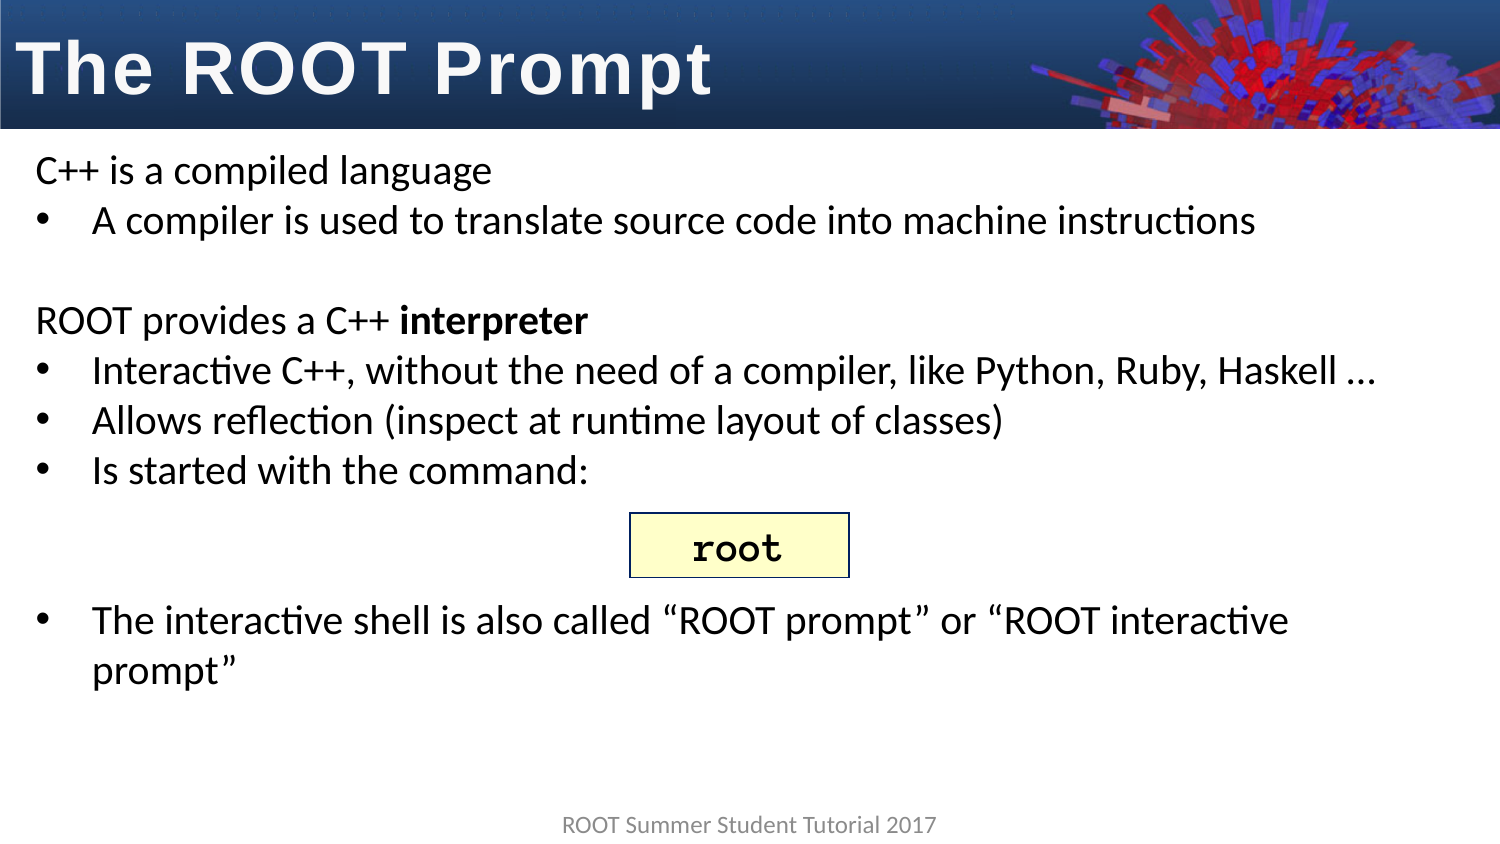

# The ROOT Prompt
C++ is a compiled language
A compiler is used to translate source code into machine instructions

ROOT provides a C++ interpreter
Interactive C++, without the need of a compiler, like Python, Ruby, Haskell …
Allows reflection (inspect at runtime layout of classes)
Is started with the command:

The interactive shell is also called “ROOT prompt” or “ROOT interactive prompt”

root
ROOT Summer Student Tutorial 2017